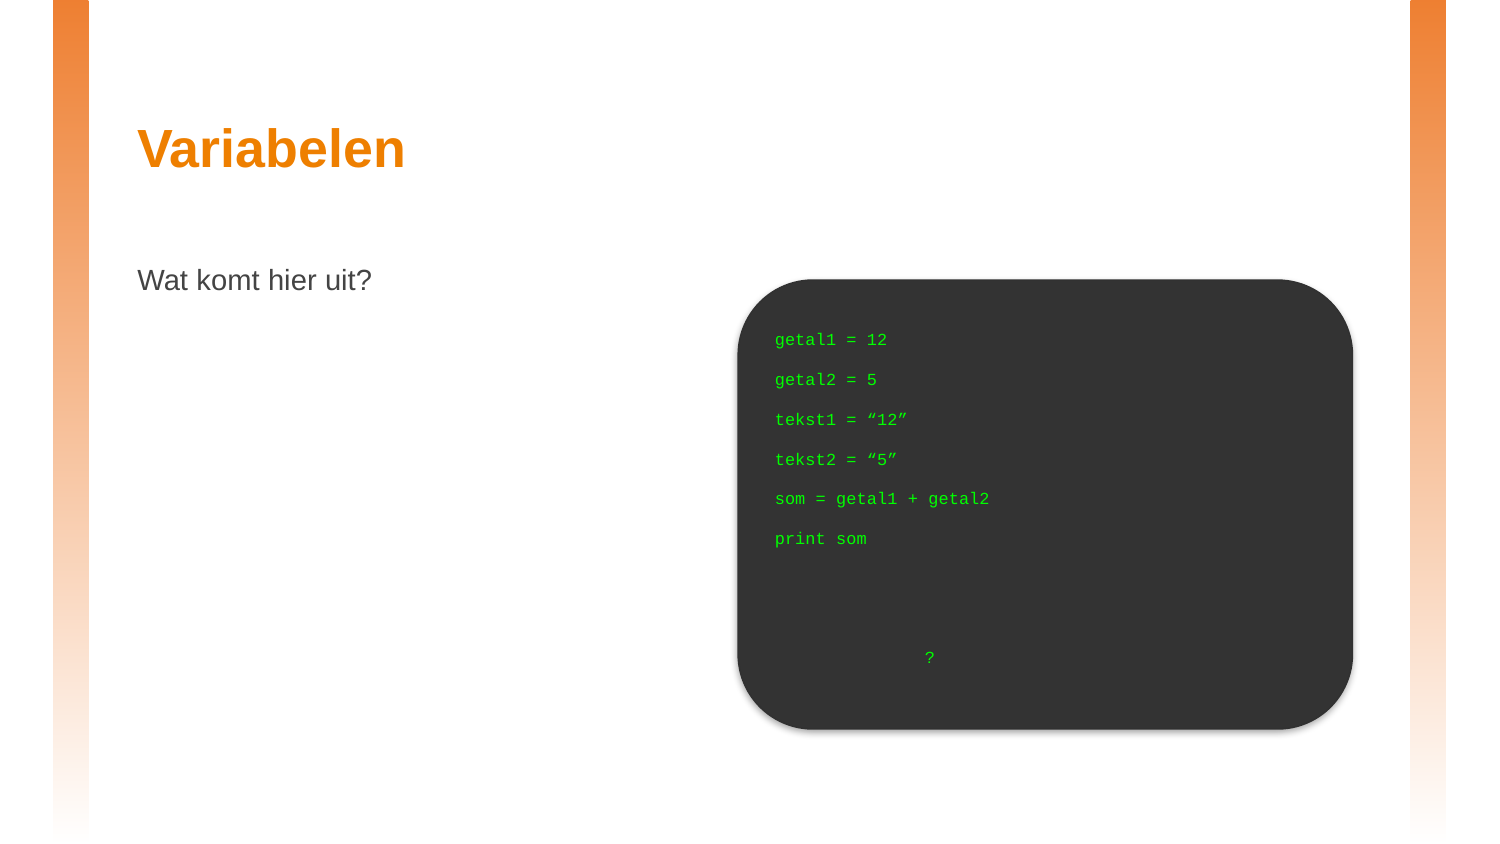

# Variabelen

Wat komt hier uit?
getal1 = 12
getal2 = 5
tekst1 = “12”
tekst2 = “5”
som = getal1 + getal2
print som

	?